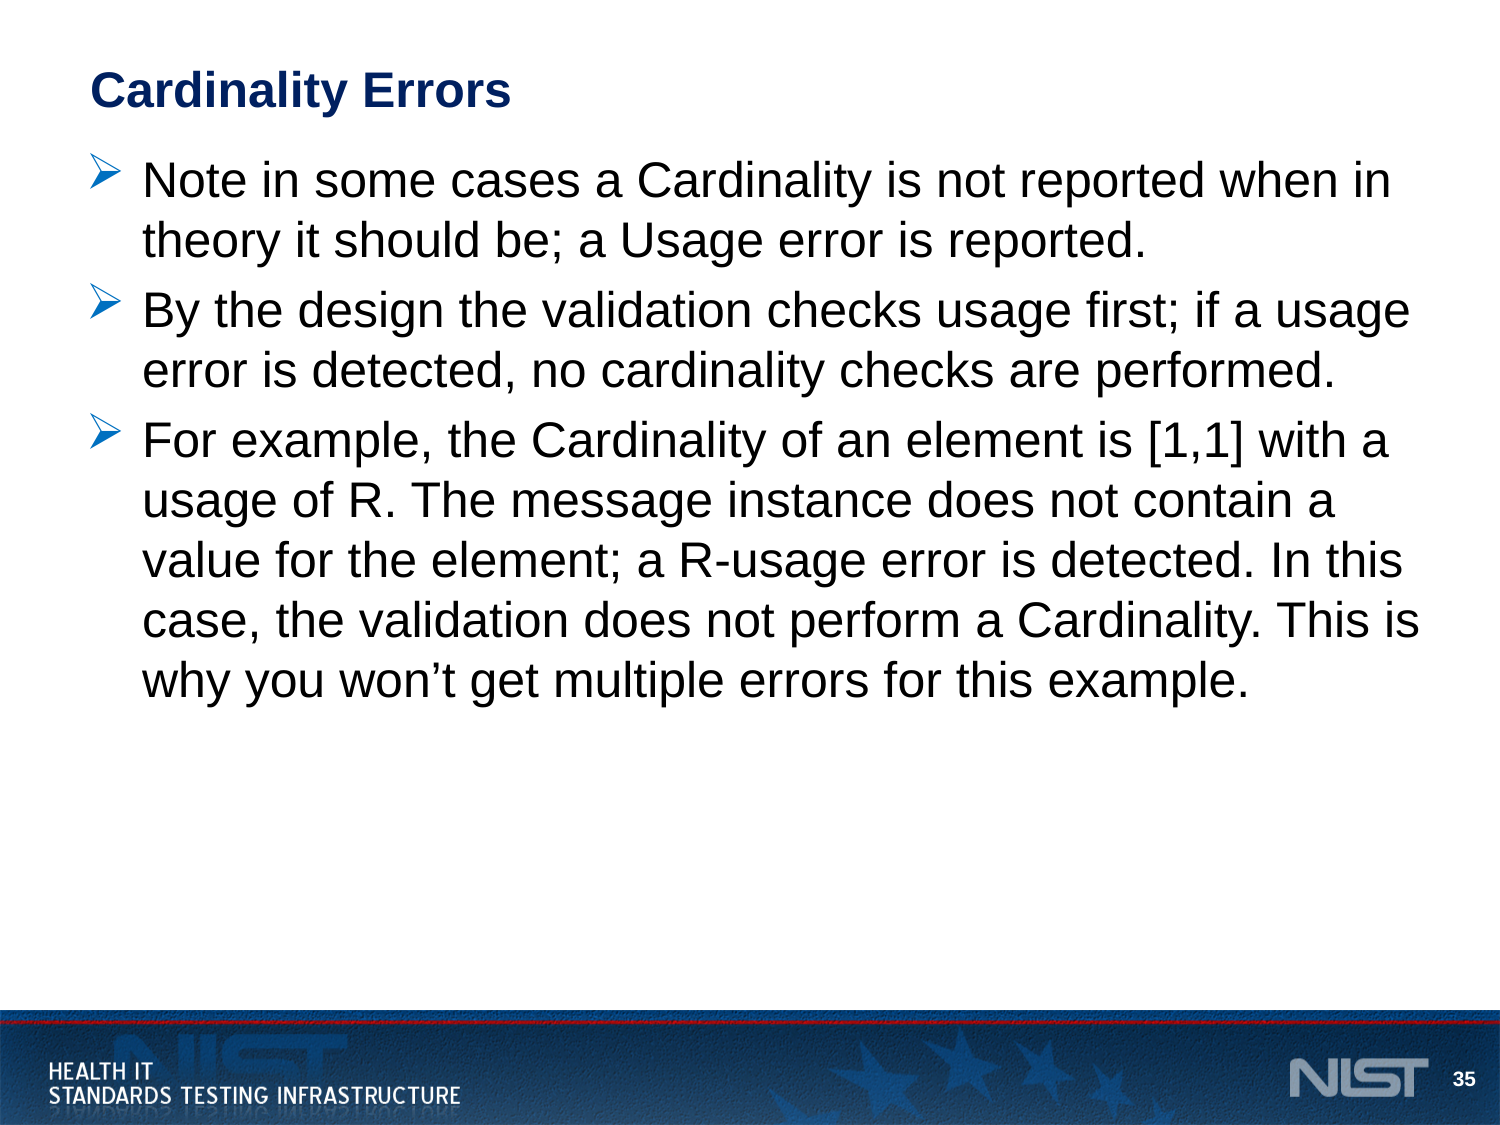

# Cardinality Errors
Note in some cases a Cardinality is not reported when in theory it should be; a Usage error is reported.
By the design the validation checks usage first; if a usage error is detected, no cardinality checks are performed.
For example, the Cardinality of an element is [1,1] with a usage of R. The message instance does not contain a value for the element; a R-usage error is detected. In this case, the validation does not perform a Cardinality. This is why you won’t get multiple errors for this example.